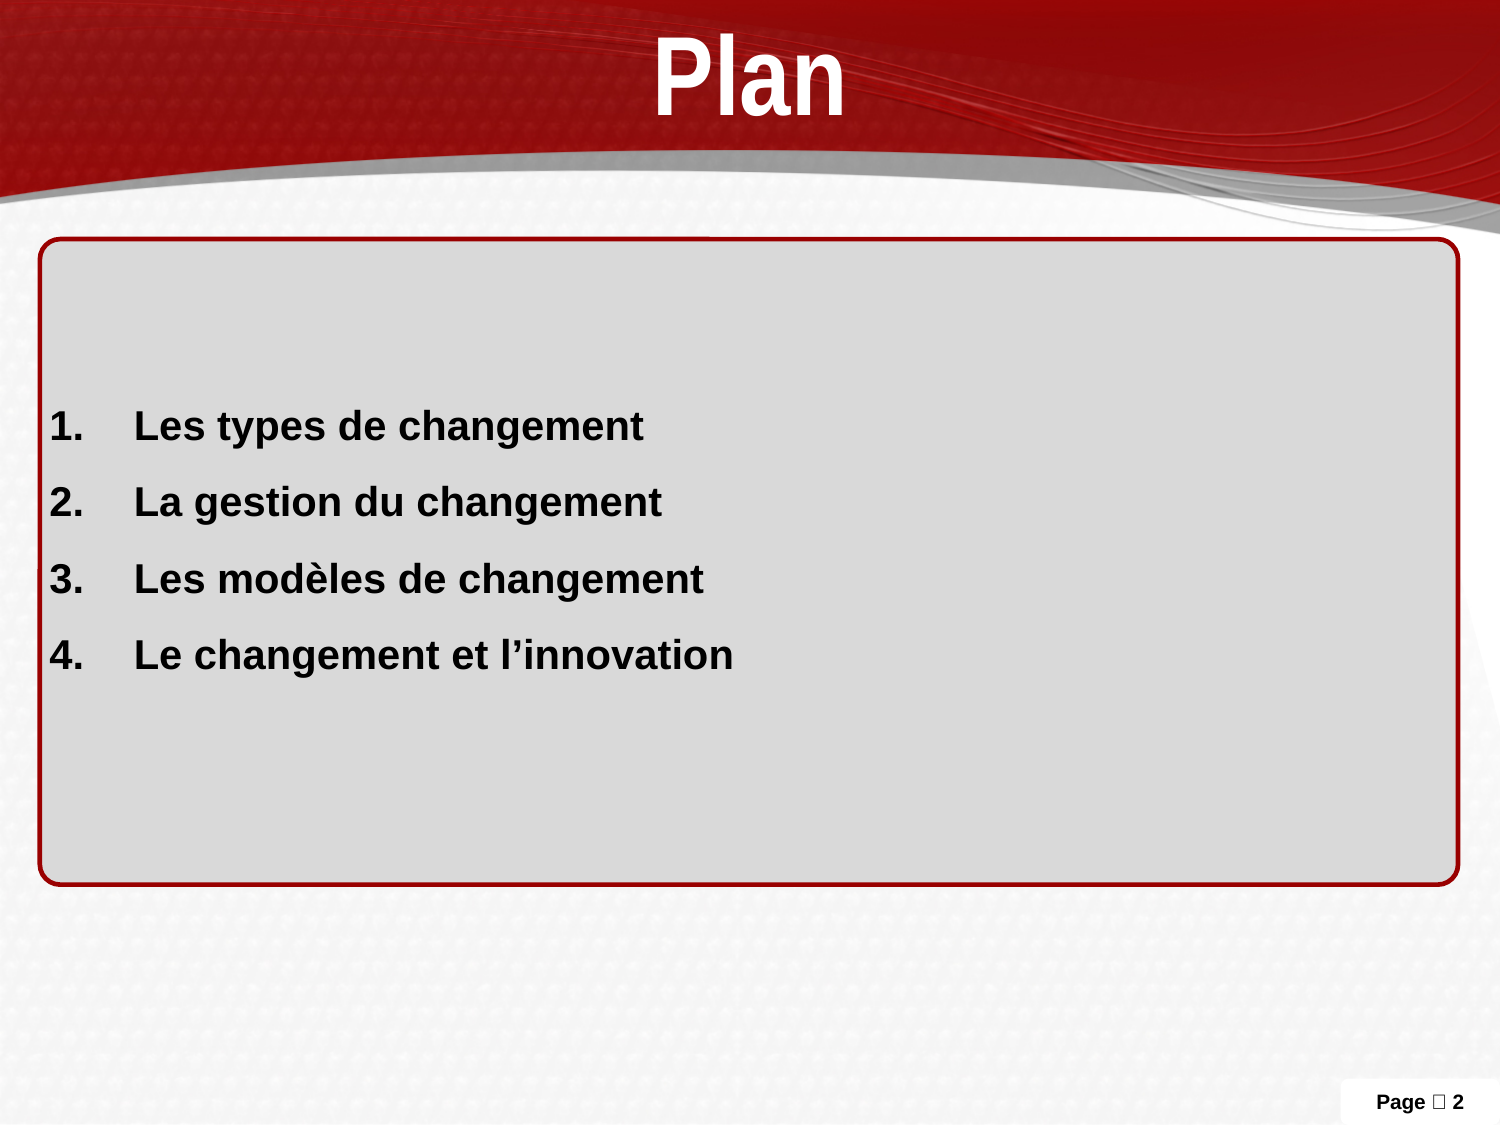

# Plan
Les types de changement
La gestion du changement
Les modèles de changement
Le changement et l’innovation